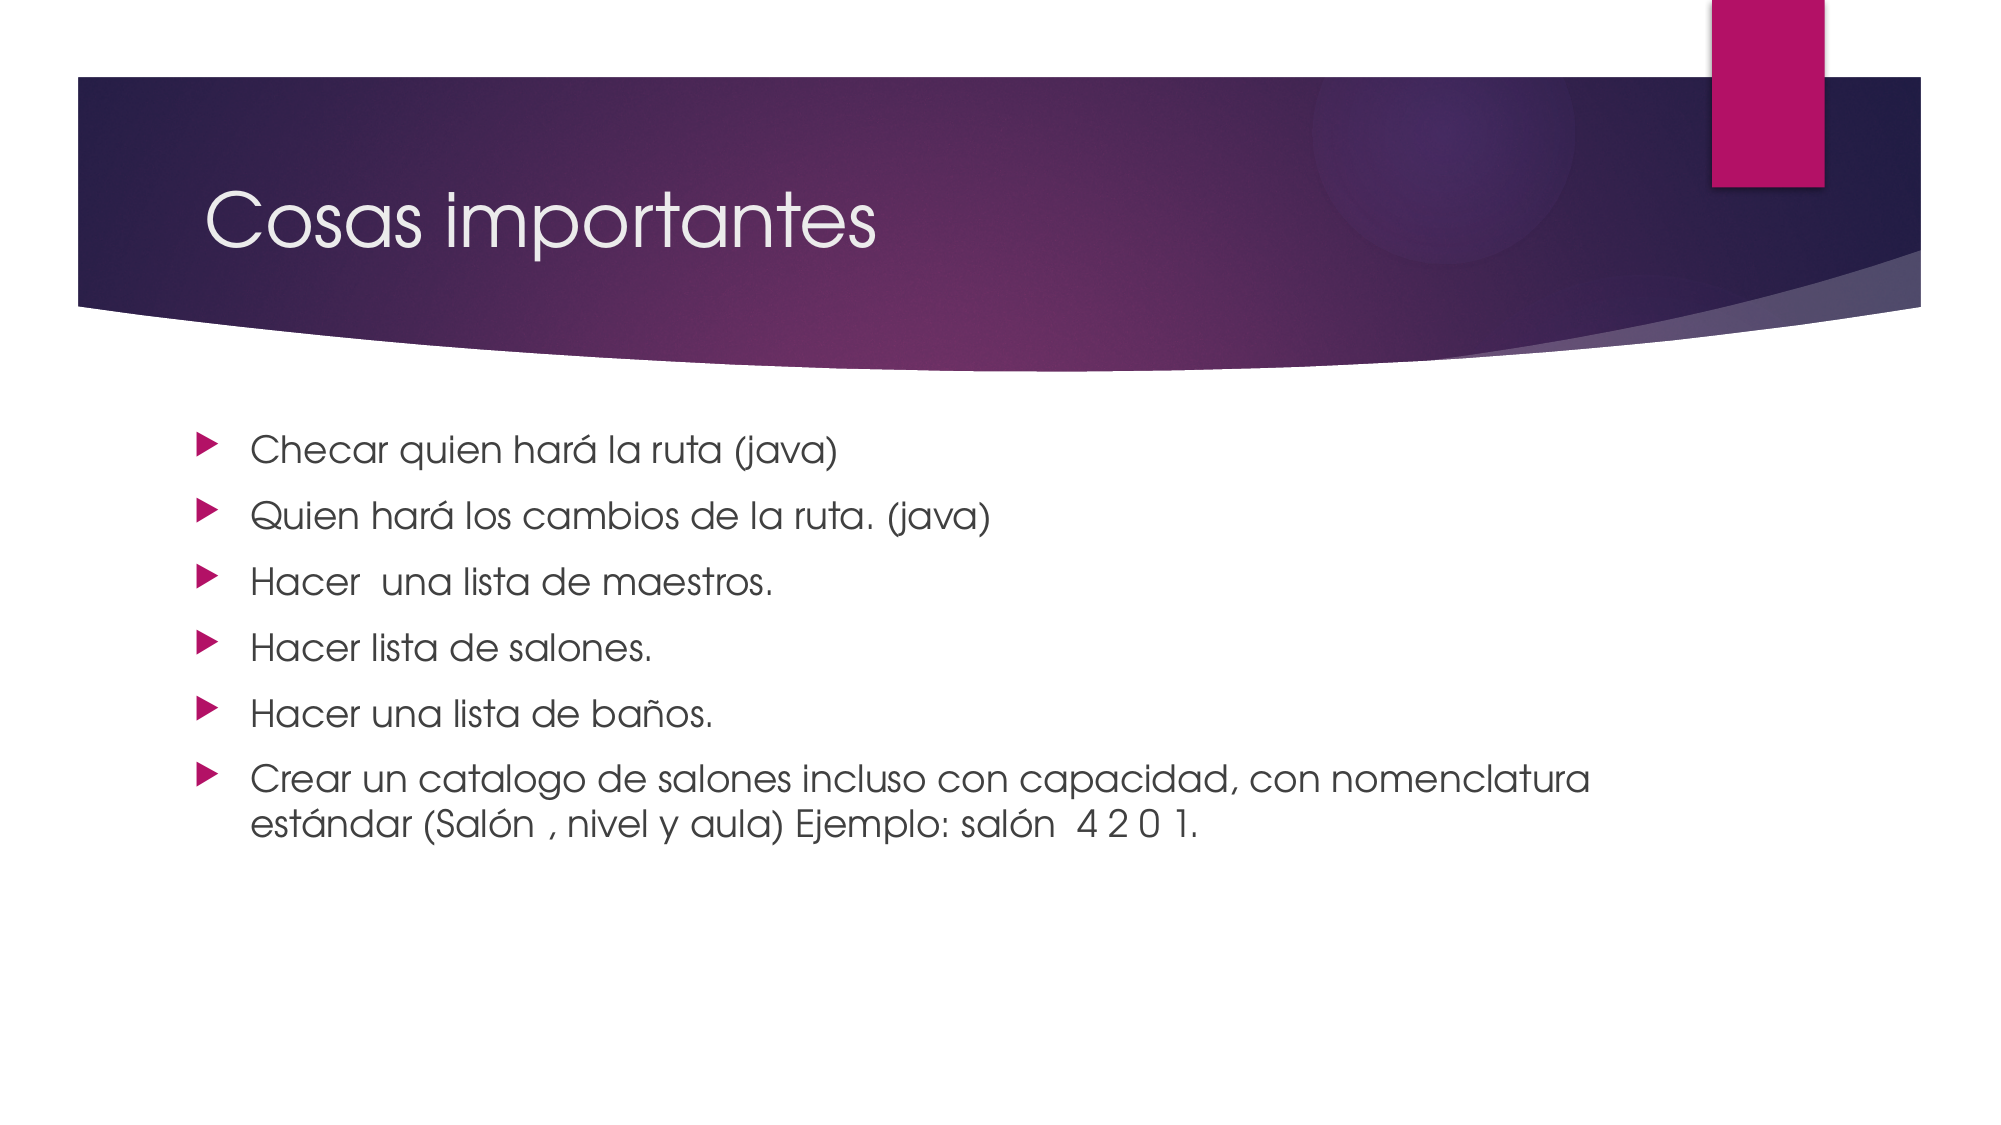

# Cosas importantes
Checar quien hará la ruta (java)
Quien hará los cambios de la ruta. (java)
Hacer  una lista de maestros.
Hacer lista de salones.
Hacer una lista de baños.
Crear un catalogo de salones incluso con capacidad, con nomenclatura estándar (Salón , nivel y aula) Ejemplo: salón  4 2 0 1.